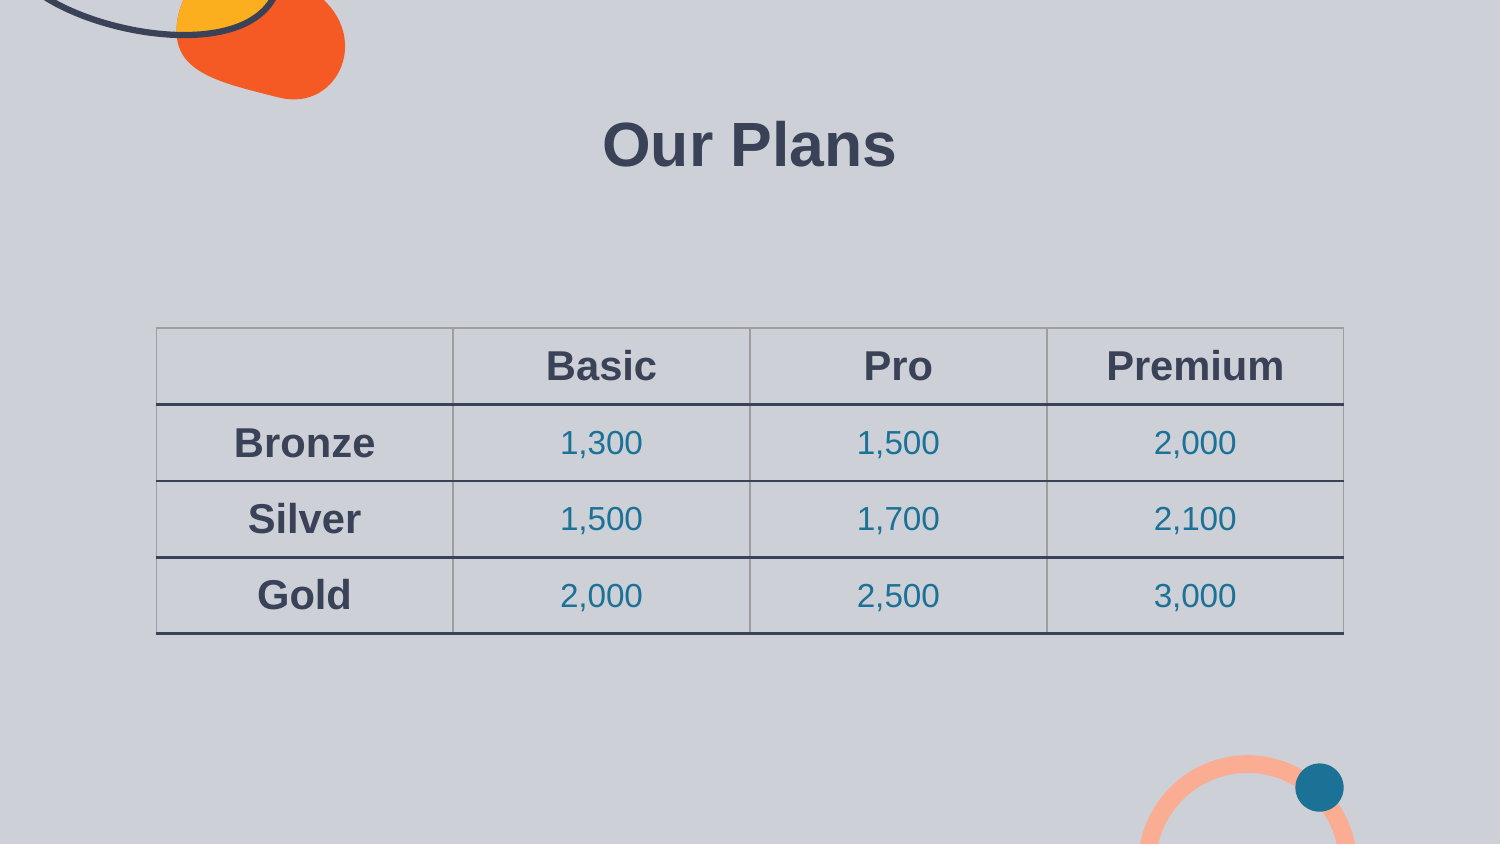

# Our Plans
|  | Basic | Pro | Premium |
| --- | --- | --- | --- |
| Bronze | 1,300 | 1,500 | 2,000 |
| Silver | 1,500 | 1,700 | 2,100 |
| Gold | 2,000 | 2,500 | 3,000 |